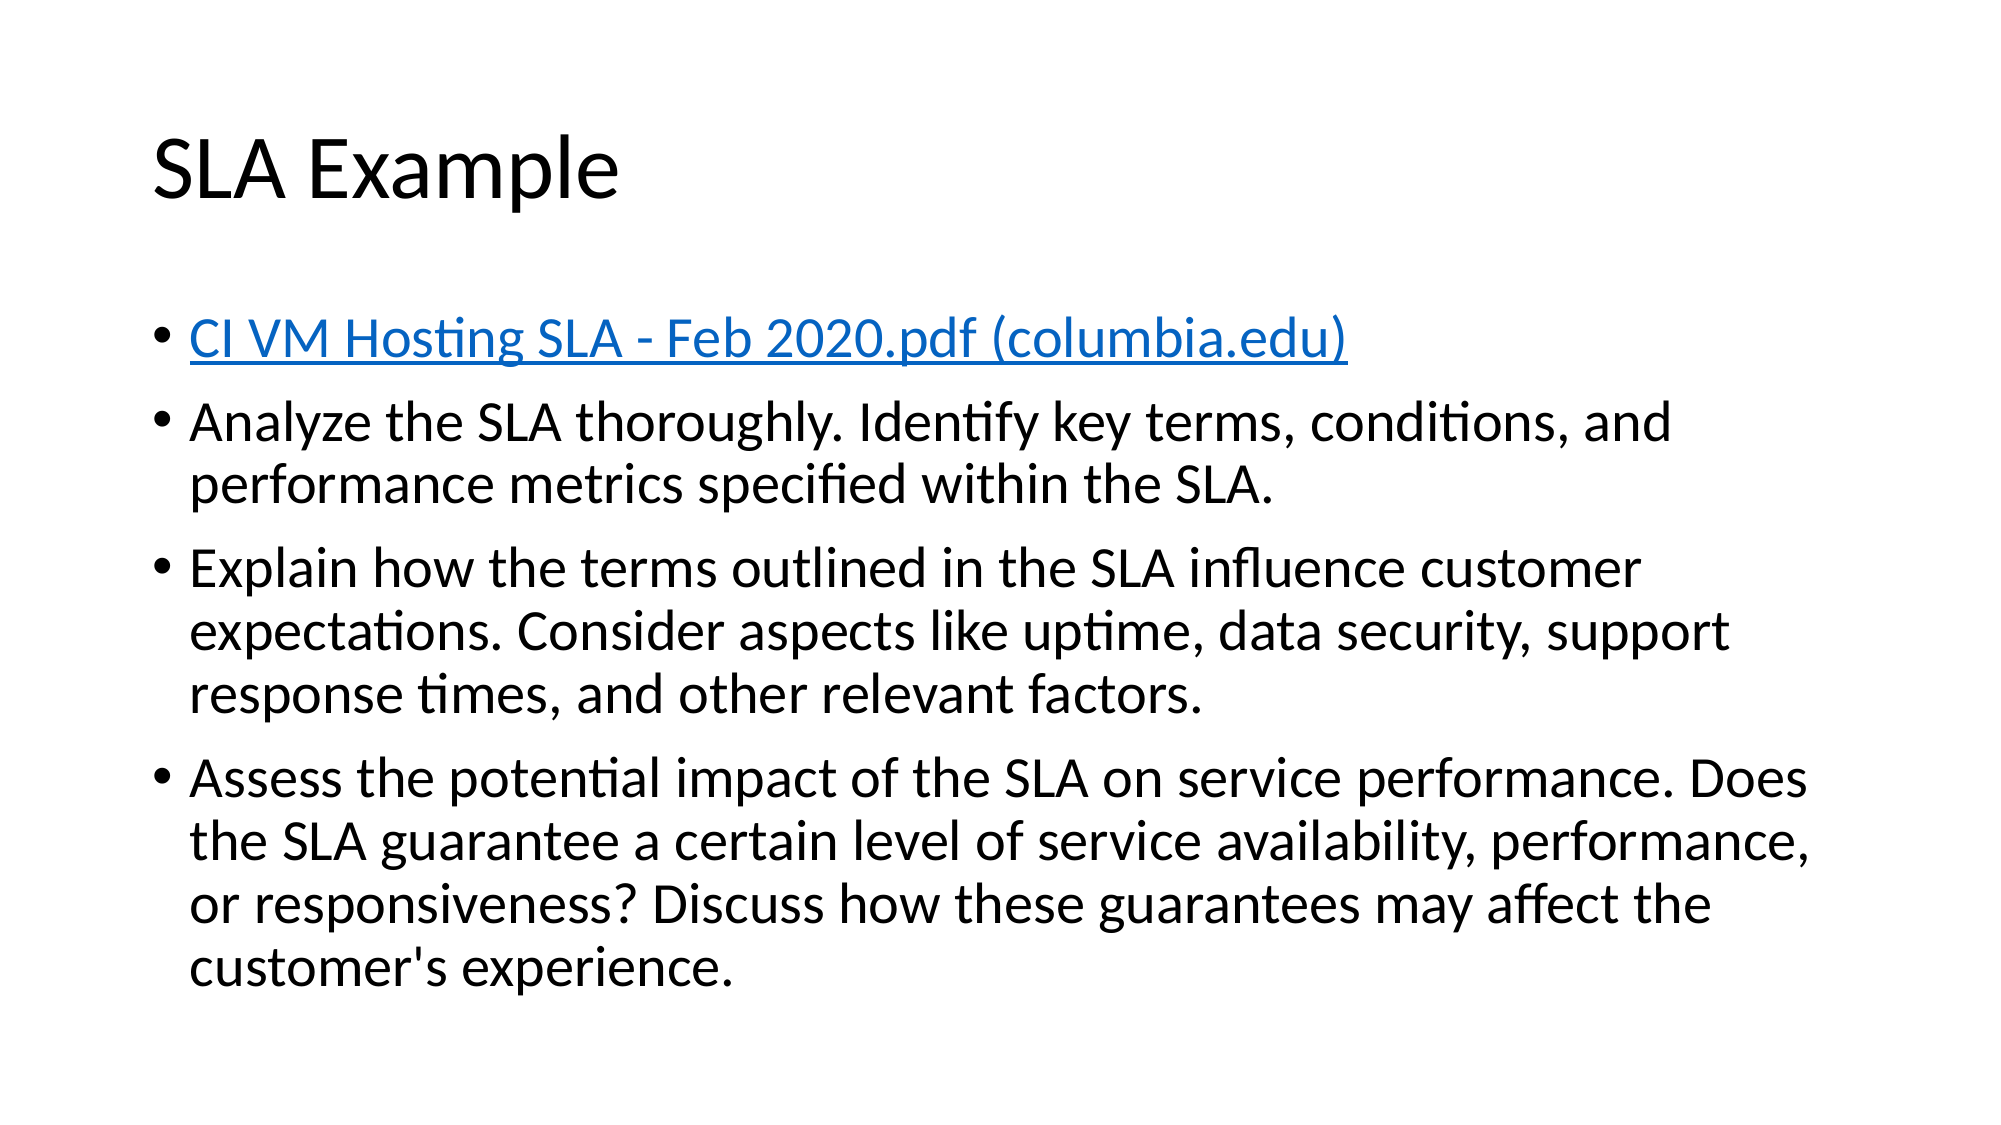

# SLA Example
CI VM Hosting SLA - Feb 2020.pdf (columbia.edu)
Analyze the SLA thoroughly. Identify key terms, conditions, and performance metrics specified within the SLA.
Explain how the terms outlined in the SLA influence customer expectations. Consider aspects like uptime, data security, support response times, and other relevant factors.
Assess the potential impact of the SLA on service performance. Does the SLA guarantee a certain level of service availability, performance, or responsiveness? Discuss how these guarantees may affect the customer's experience.